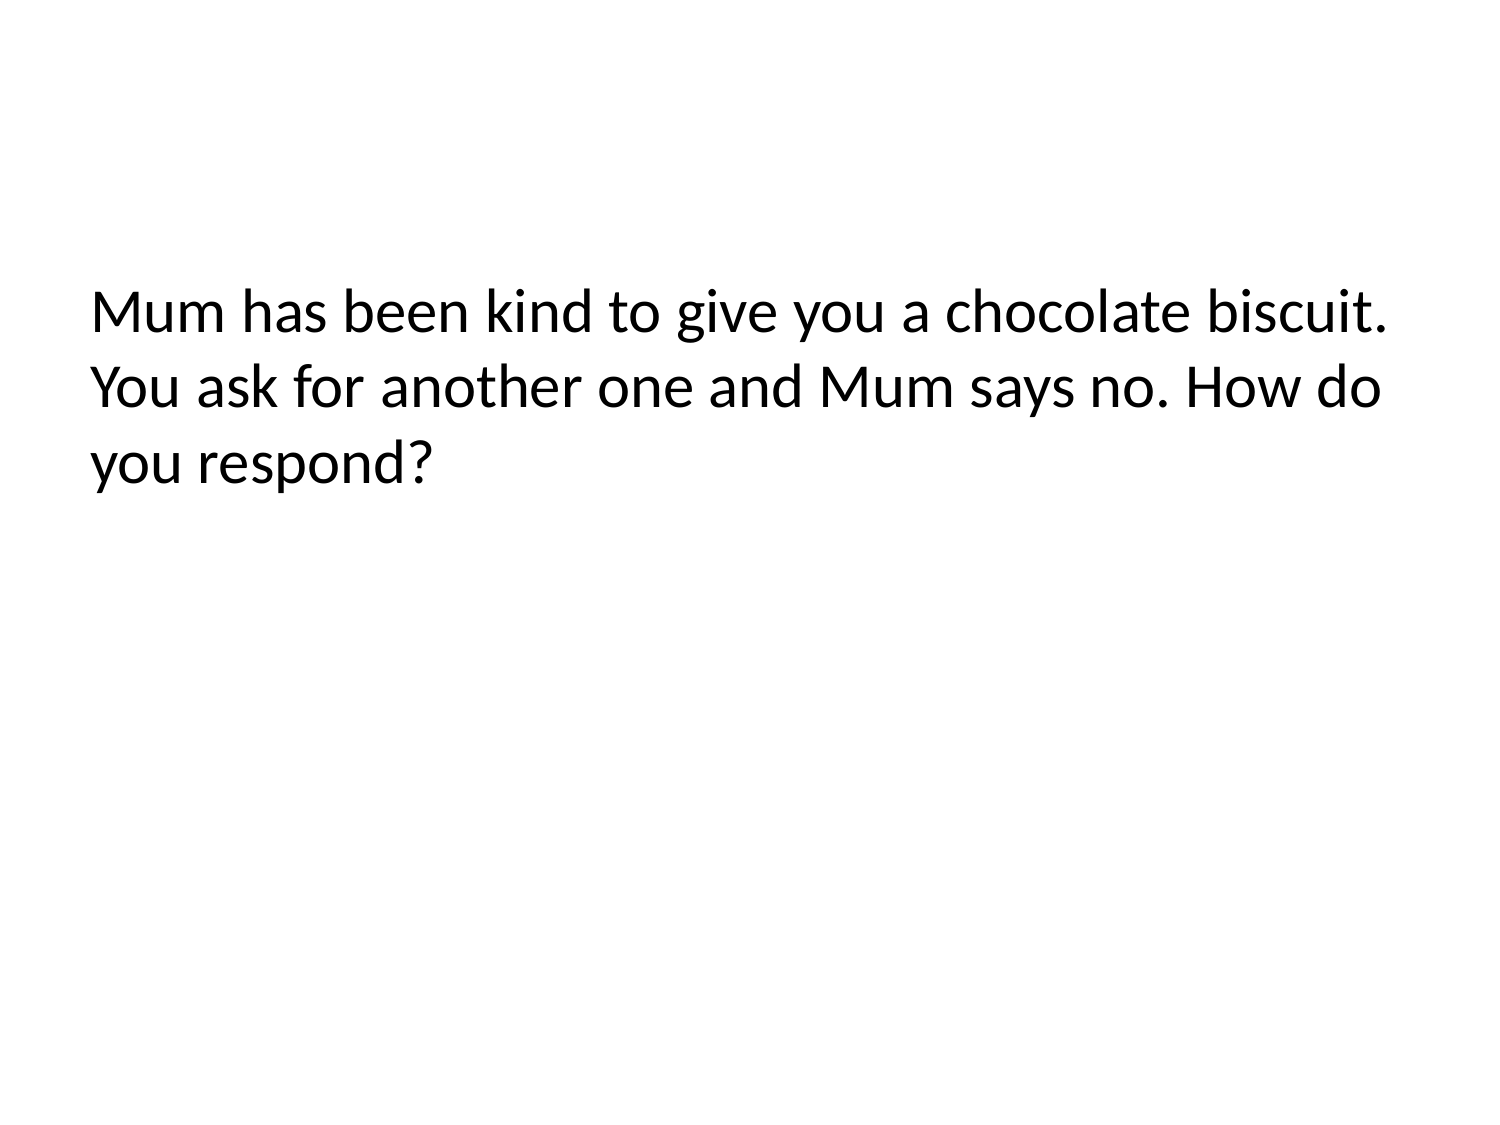

Mum has been kind to give you a chocolate biscuit. You ask for another one and Mum says no. How do you respond?